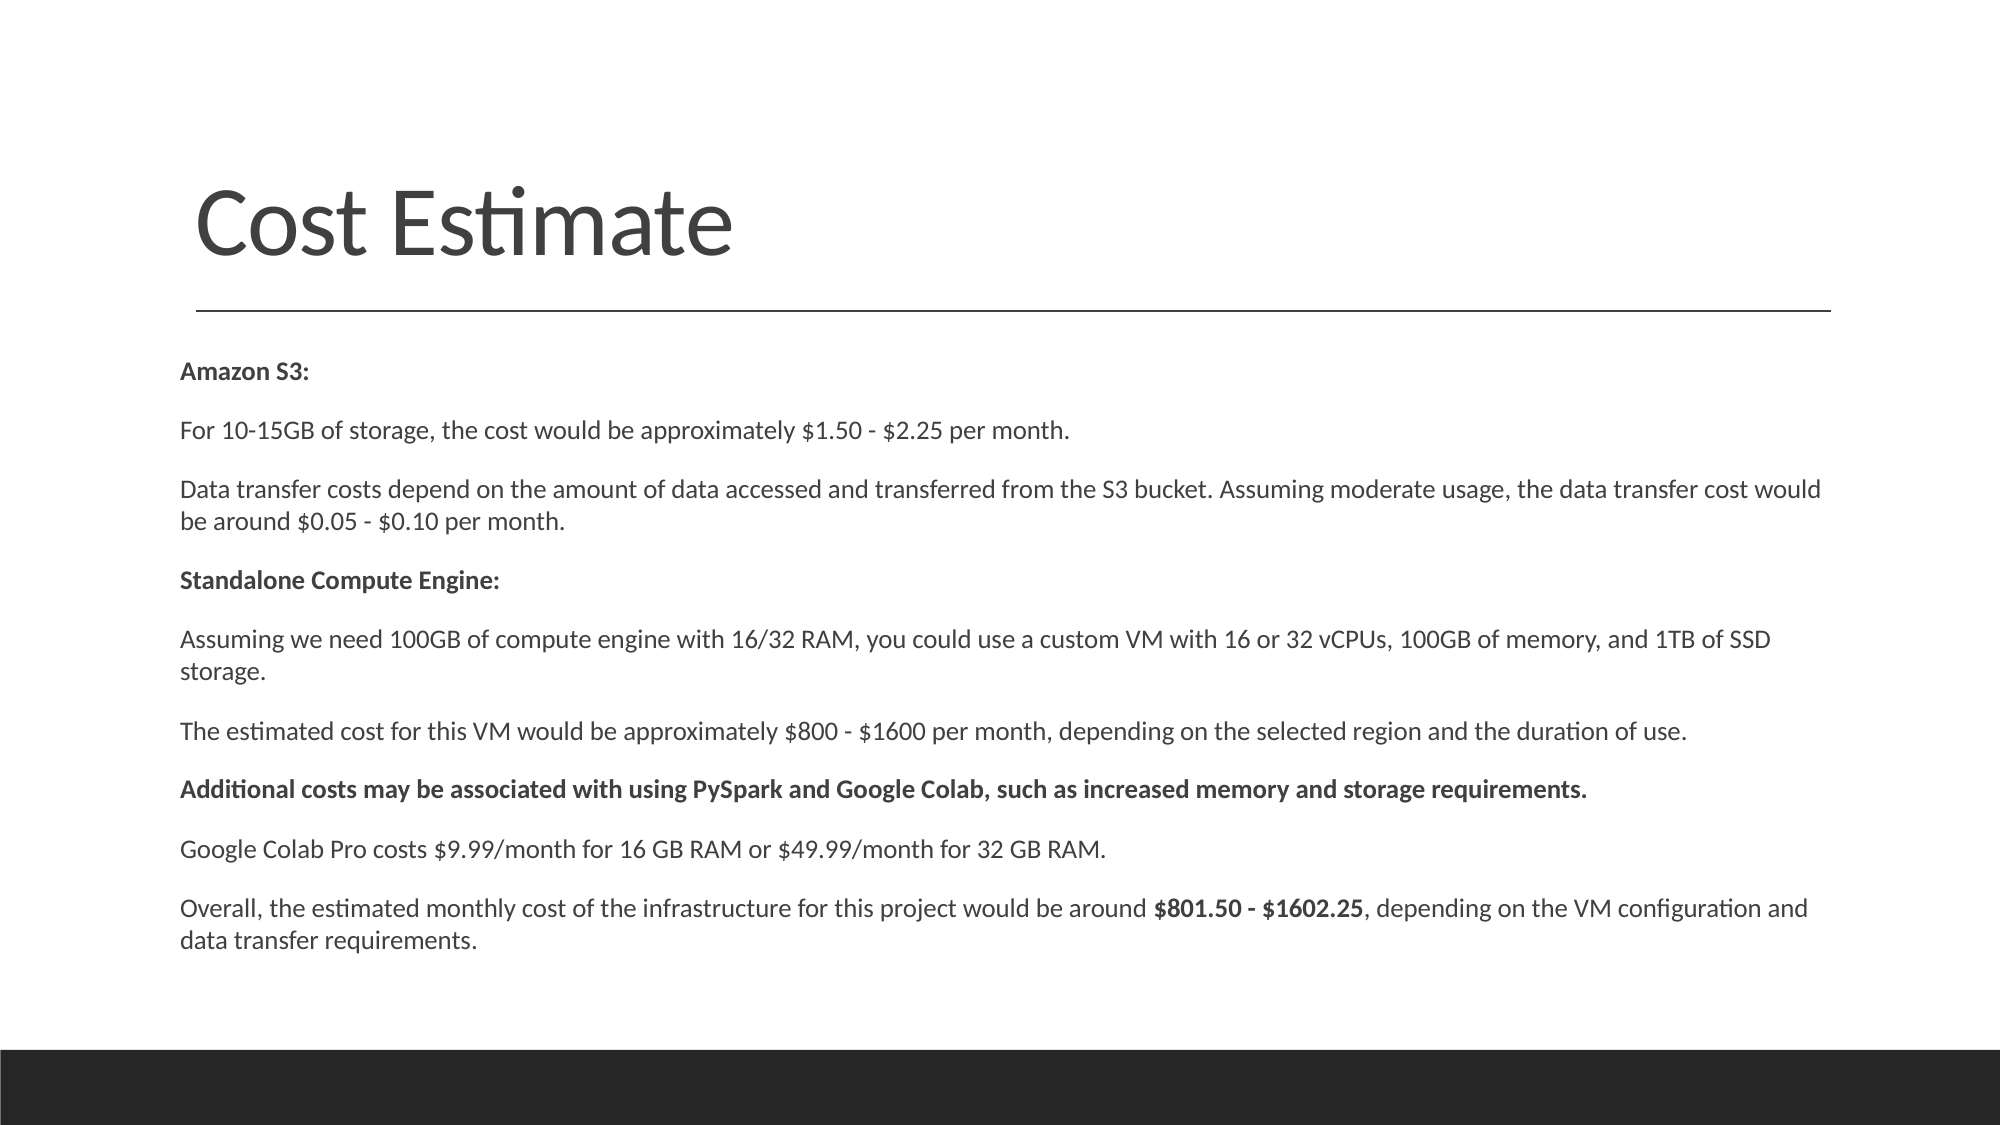

# Cost Estimate
Amazon S3:
For 10-15GB of storage, the cost would be approximately $1.50 - $2.25 per month.
Data transfer costs depend on the amount of data accessed and transferred from the S3 bucket. Assuming moderate usage, the data transfer cost would be around $0.05 - $0.10 per month.
Standalone Compute Engine:
Assuming we need 100GB of compute engine with 16/32 RAM, you could use a custom VM with 16 or 32 vCPUs, 100GB of memory, and 1TB of SSD storage.
The estimated cost for this VM would be approximately $800 - $1600 per month, depending on the selected region and the duration of use.
Additional costs may be associated with using PySpark and Google Colab, such as increased memory and storage requirements.
Google Colab Pro costs $9.99/month for 16 GB RAM or $49.99/month for 32 GB RAM.
Overall, the estimated monthly cost of the infrastructure for this project would be around $801.50 - $1602.25, depending on the VM configuration and data transfer requirements.